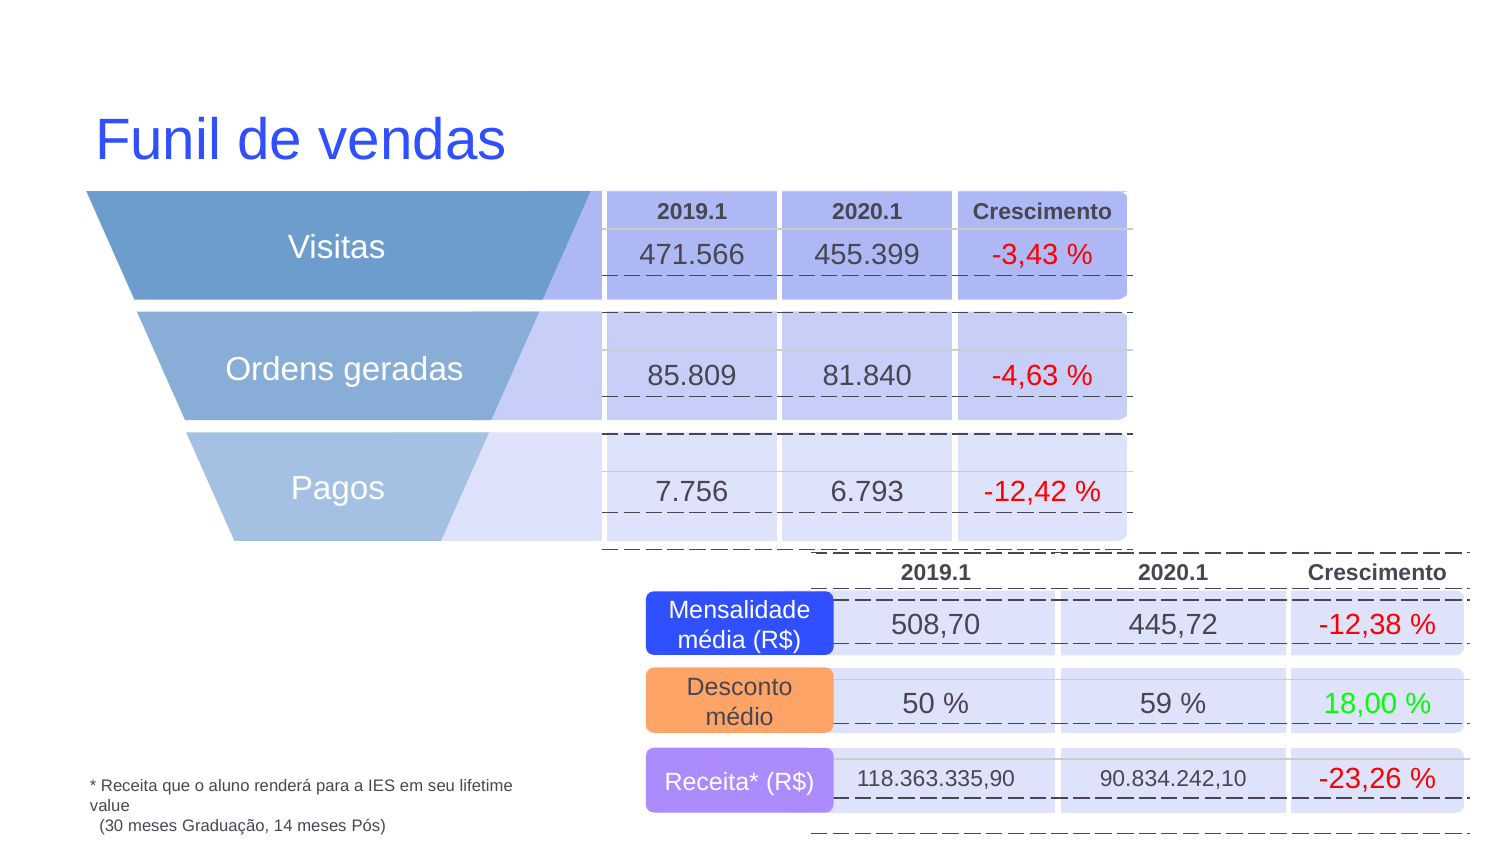

# Funil de vendas

| 2019.1 | 2020.1 | Crescimento |
| --- | --- | --- |
| 471.566 | 455.399 | -3,43 % |
|  |  |  |
|  |  |  |
| 85.809 | 81.840 | -4,63 % |
|  |  |  |
|  |  |  |
| 7.756 | 6.793 | -12,42 % |
|  |  |  |
Visitas

Ordens geradas

Pagos
| 2019.1 | 2020.1 | Crescimento |
| --- | --- | --- |
|  |  |  |
| 508,70 | 445,72 | -12,38 % |
|  |  |  |
| 50 % | 59 % | 18,00 % |
|  |  |  |
| 118.363.335,90 | 90.834.242,10 | -23,26 % |
|  |  |  |

Mensalidade média (R$)

Desconto médio

Receita* (R$)

* Receita que o aluno renderá para a IES em seu lifetime value
  (30 meses Graduação, 14 meses Pós)